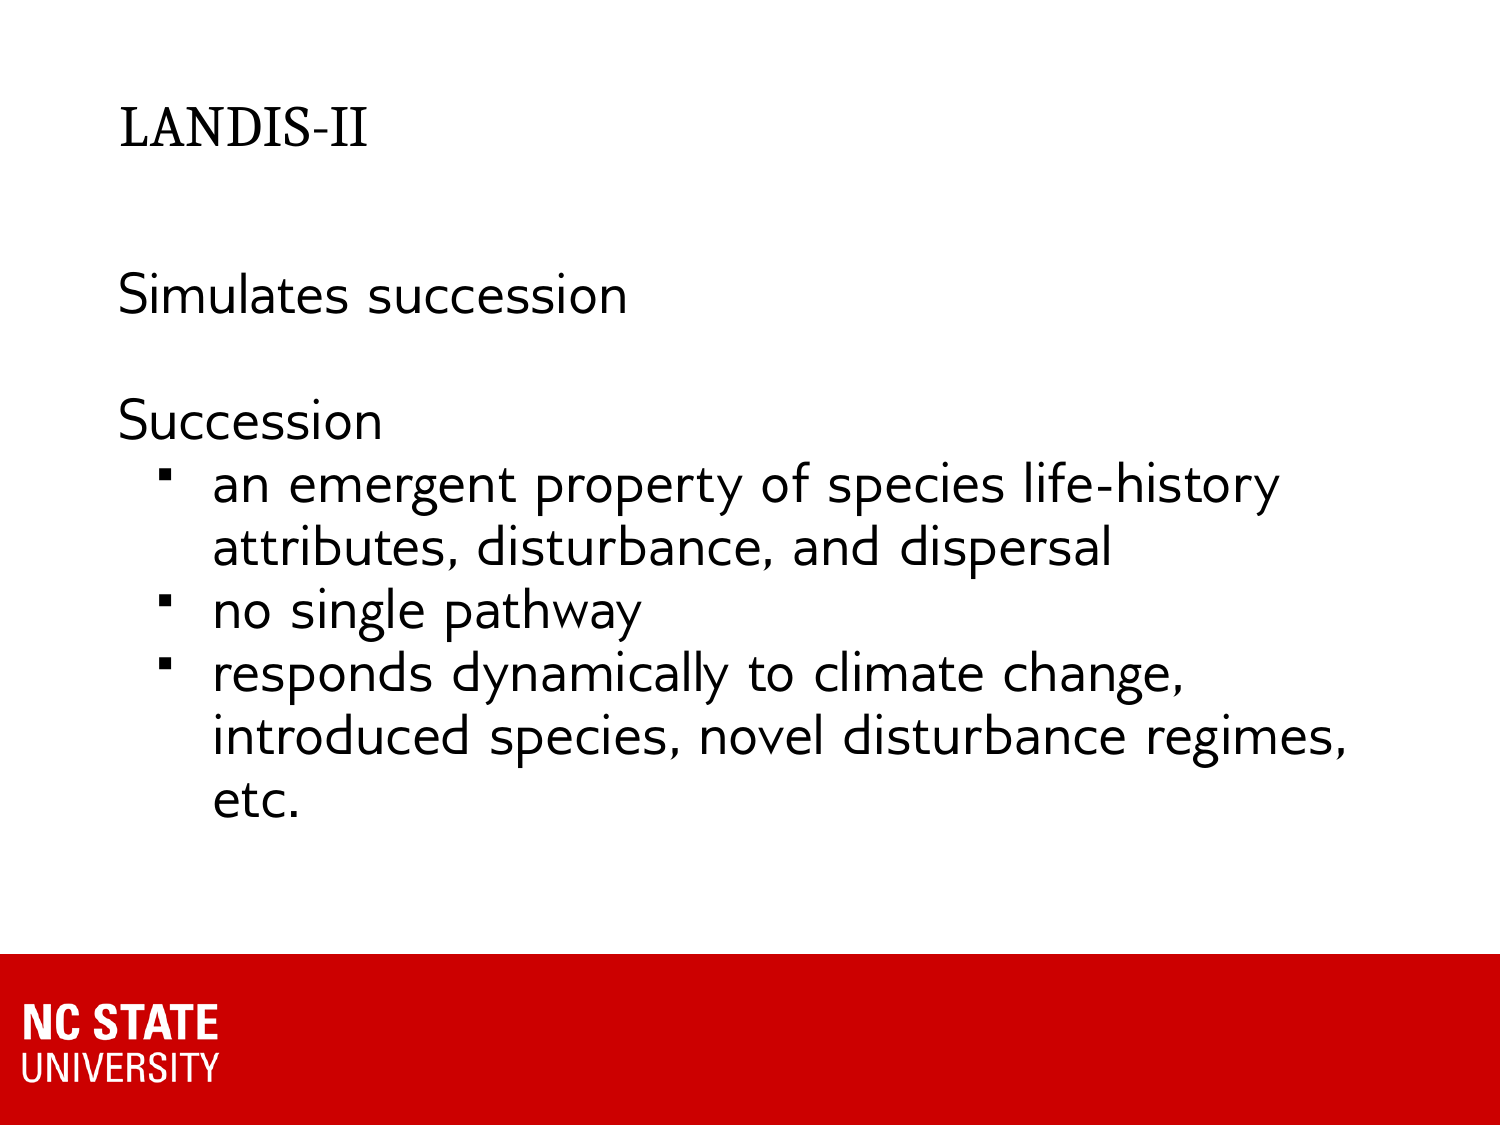

# LANDIS-II
Simulates succession

Succession
an emergent property of species life-history attributes, disturbance, and dispersal
no single pathway
responds dynamically to climate change, introduced species, novel disturbance regimes, etc.